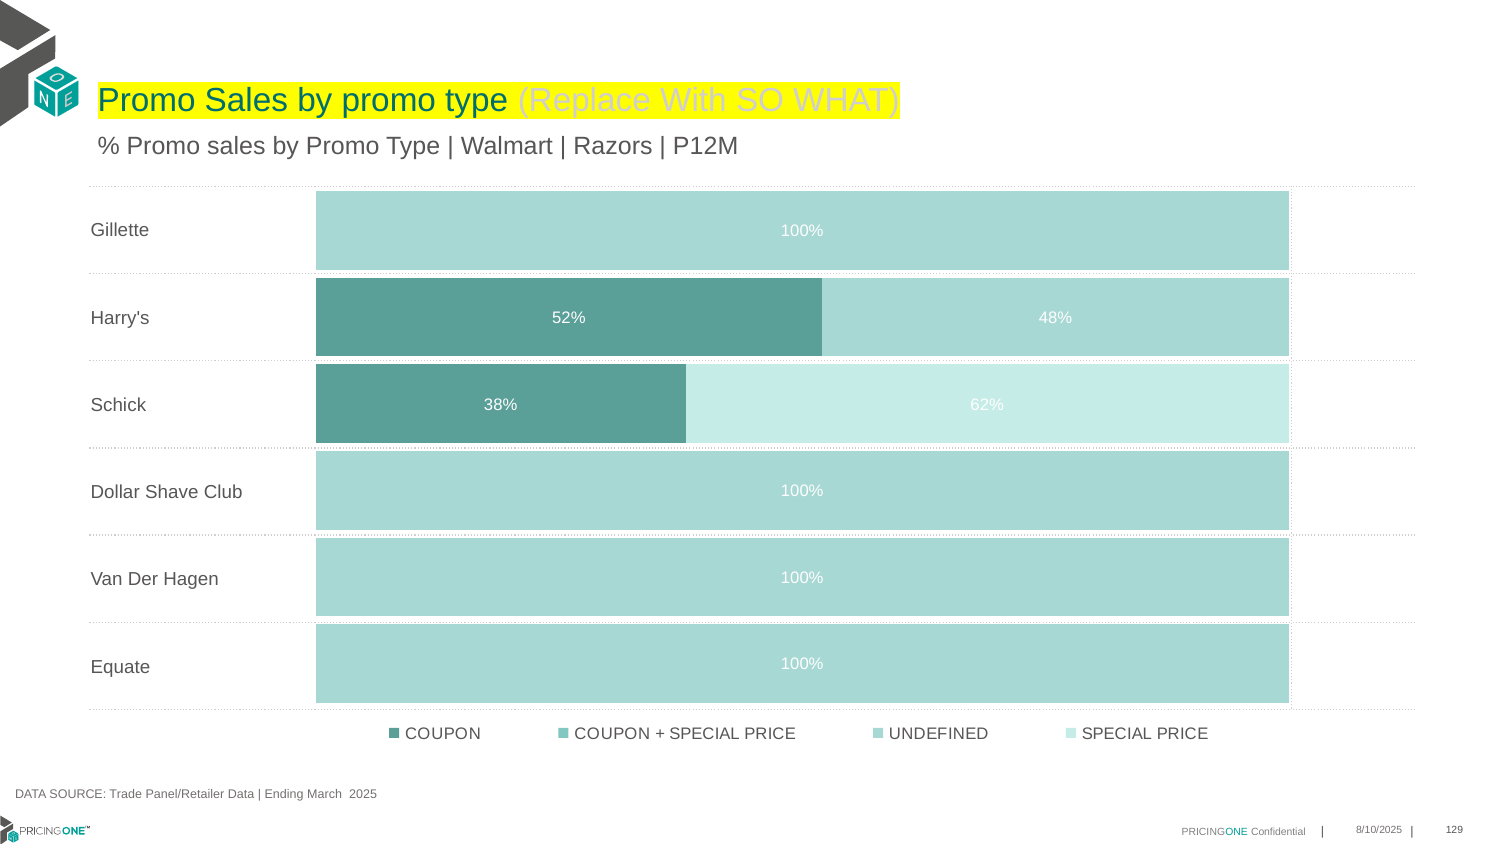

# Promo Sales by promo type (Replace With SO WHAT)
% Promo sales by Promo Type | Walmart | Razors | P12M
| Gillette |  |
| --- | --- |
| Harry's |  |
| Schick |  |
| Dollar Shave Club |  |
| Van Der Hagen |  |
| Equate |  |

### Chart

| Category | COUPON | COUPON + SPECIAL PRICE | UNDEFINED | SPECIAL PRICE |
|---|---|---|---|---|
| Gillette | None | None | 1.0 | None |
| Harry's | 0.52 | None | 0.48 | None |
| Schick | 0.38 | None | None | 0.62 |
| Dollar Shave Club | None | None | 1.0 | None |
| Van Der Hagen | None | None | 1.0 | None |
| Equate | None | None | 1.0 | None |
DATA SOURCE: Trade Panel/Retailer Data | Ending March  2025

8/10/2025
129